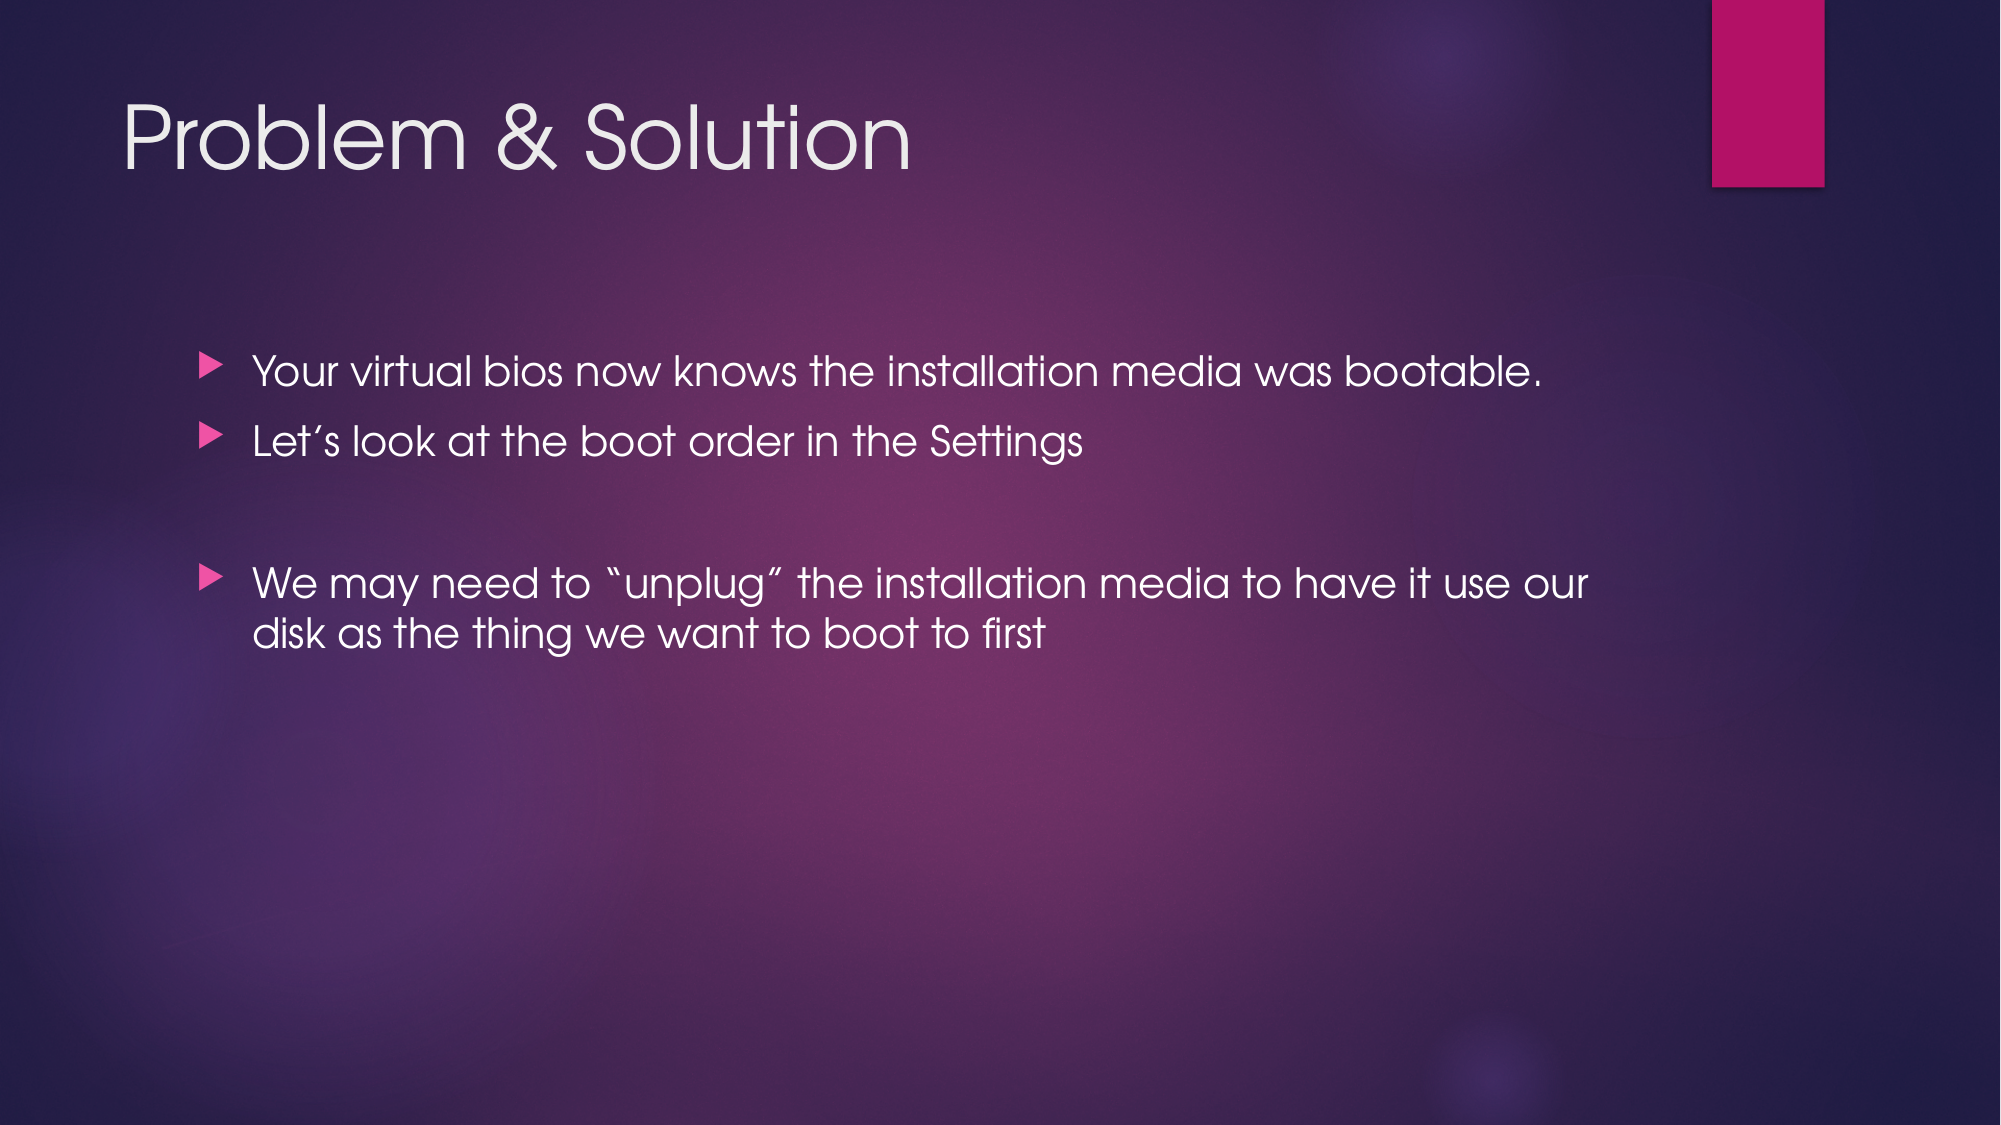

# Problem & Solution
Your virtual bios now knows the installation media was bootable.
Let’s look at the boot order in the Settings

We may need to “unplug” the installation media to have it use our disk as the thing we want to boot to first